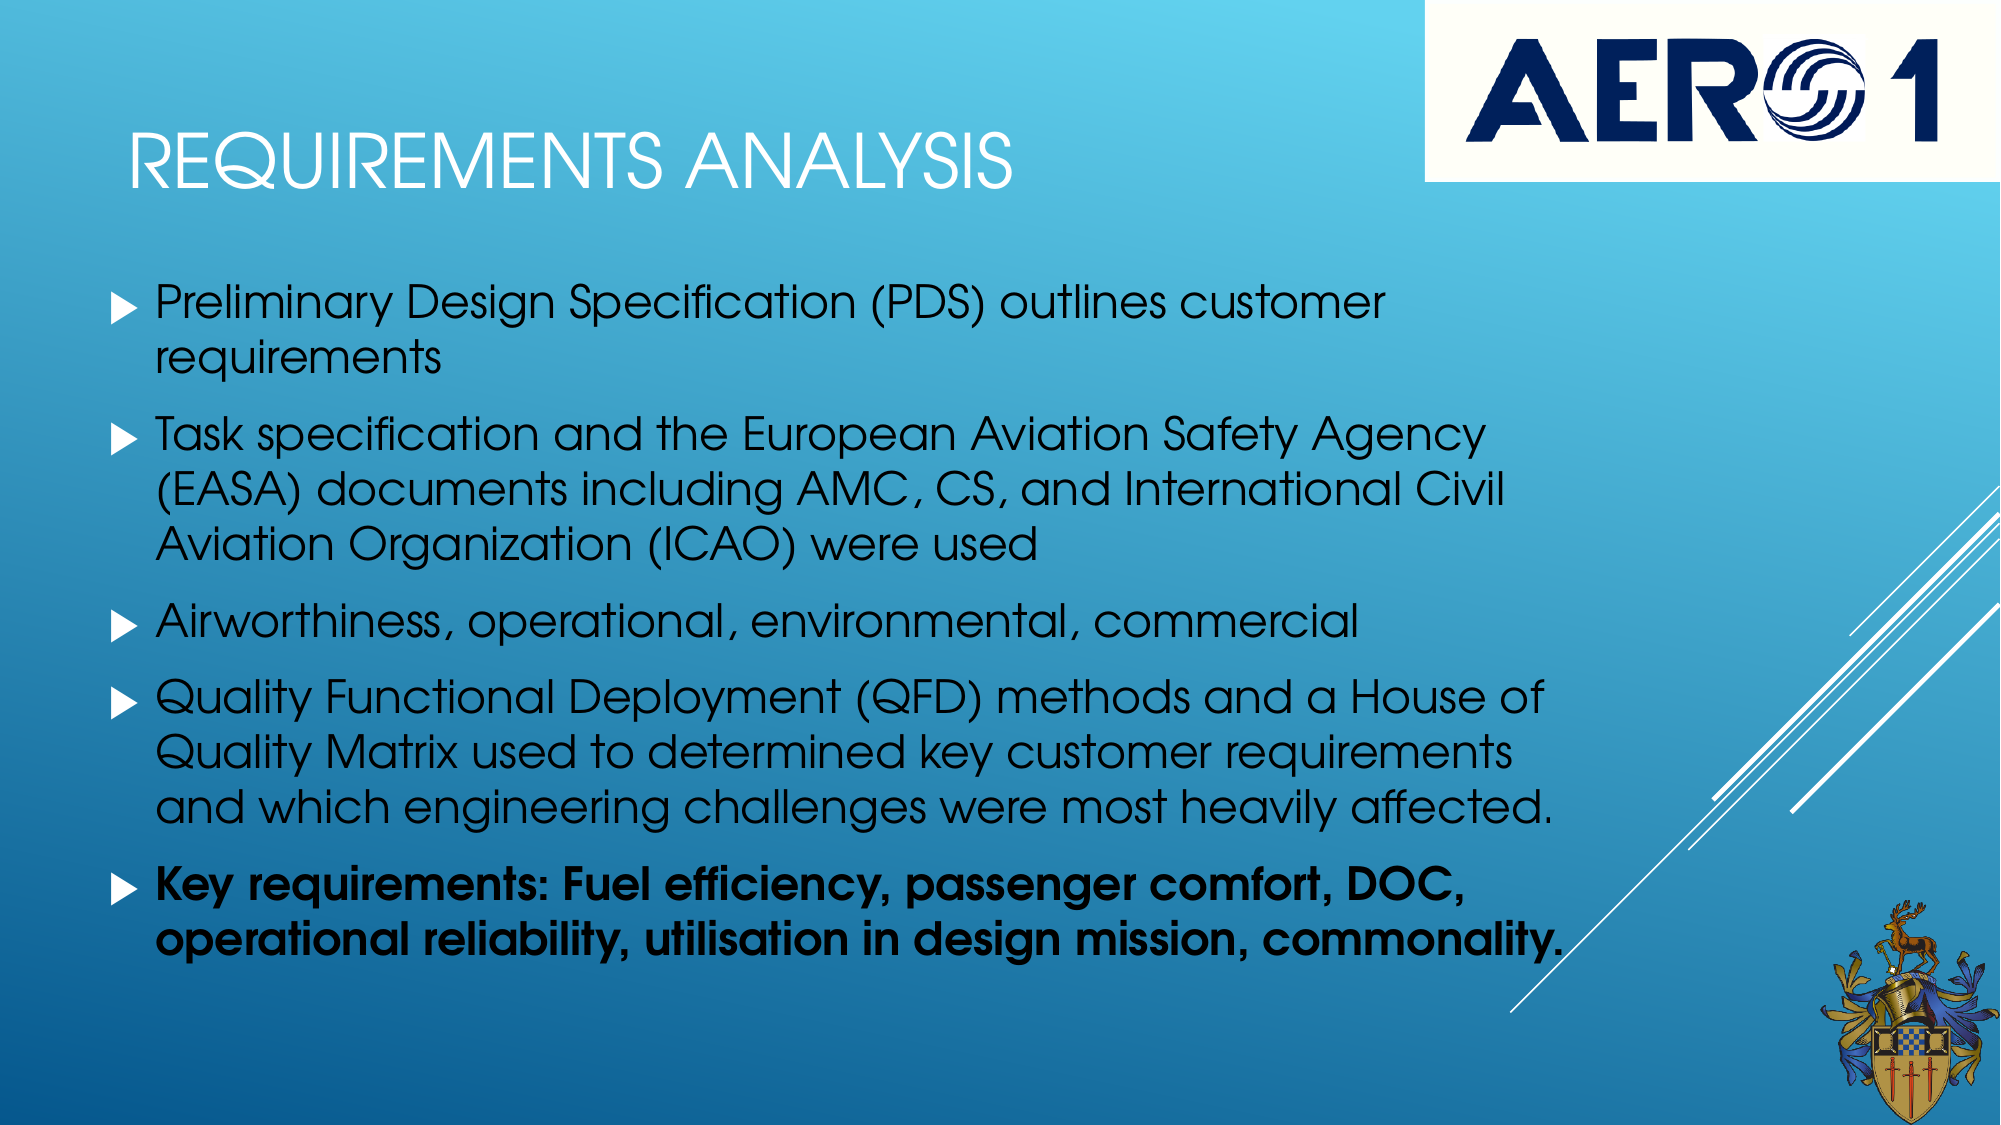

# REQUIREMENTS ANALYSIS
Preliminary Design Specification (PDS) outlines customer requirements
Task specification and the European Aviation Safety Agency (EASA) documents including AMC, CS, and International Civil Aviation Organization (ICAO) were used
Airworthiness, operational, environmental, commercial
Quality Functional Deployment (QFD) methods and a House of Quality Matrix used to determined key customer requirements and which engineering challenges were most heavily affected.
Key requirements: Fuel efficiency, passenger comfort, DOC, operational reliability, utilisation in design mission, commonality.